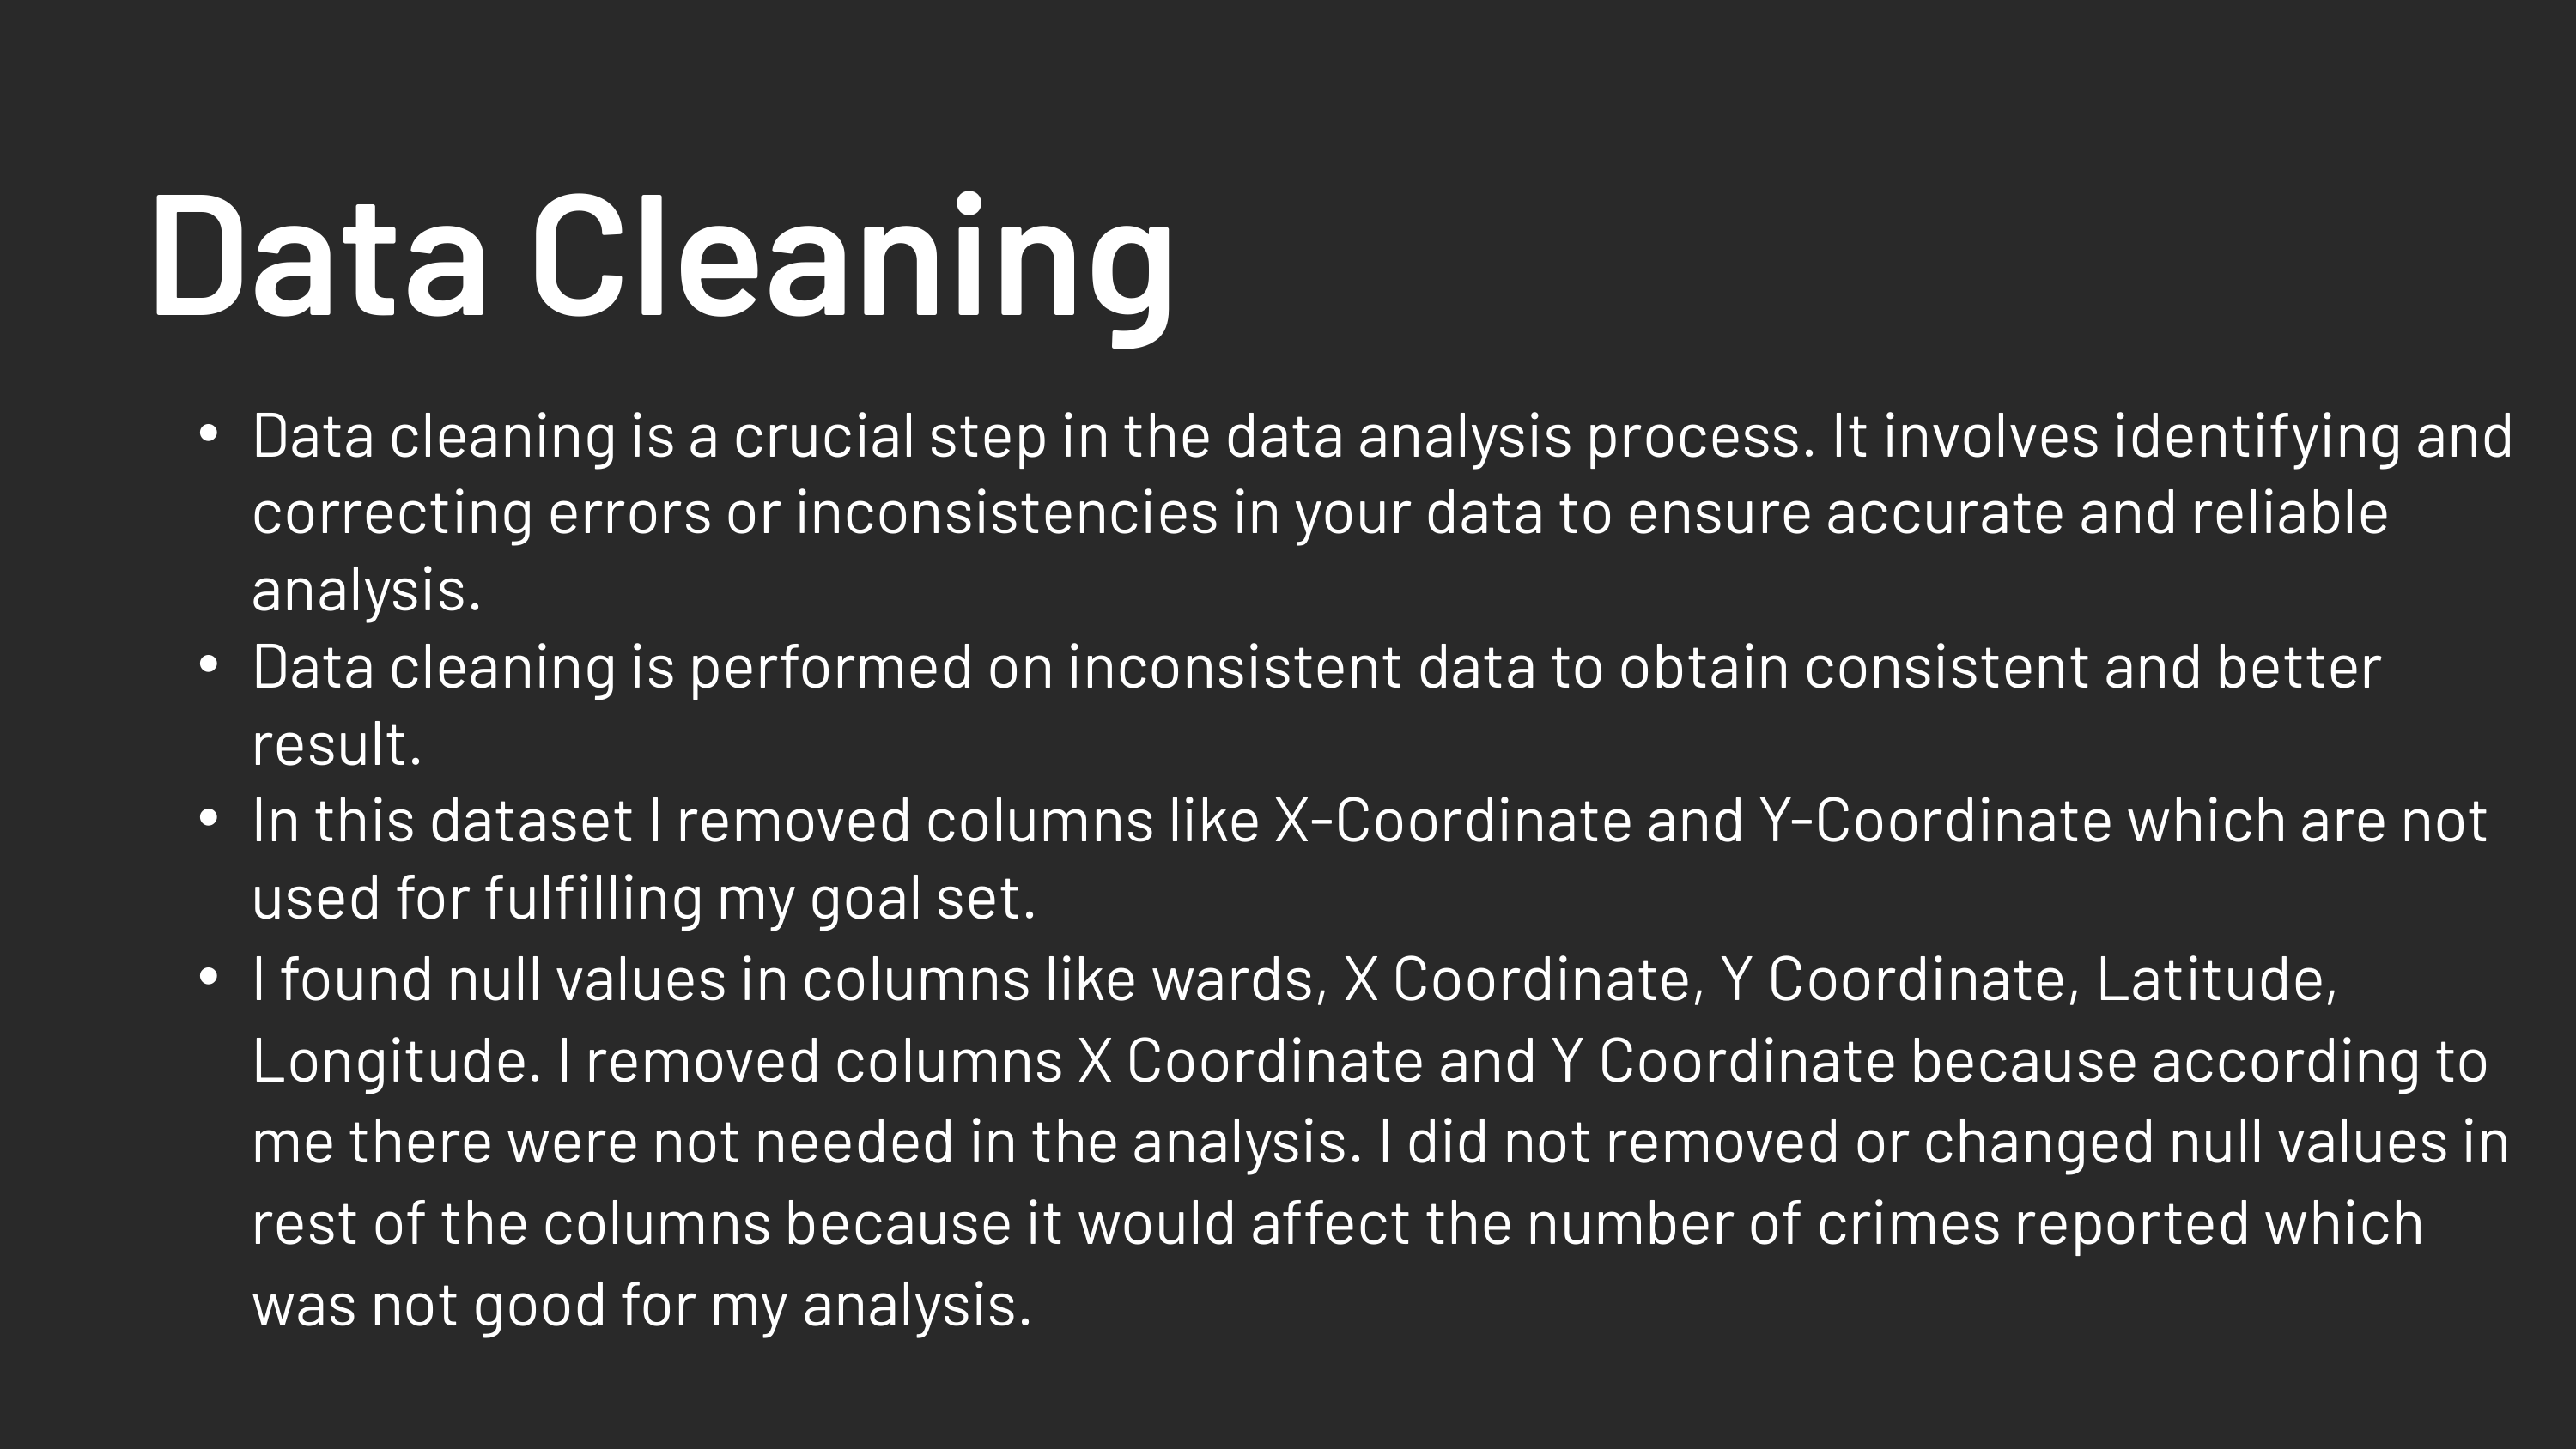

Data Cleaning
Data cleaning is a crucial step in the data analysis process. It involves identifying and correcting errors or inconsistencies in your data to ensure accurate and reliable analysis.
Data cleaning is performed on inconsistent data to obtain consistent and better result.
In this dataset I removed columns like X-Coordinate and Y-Coordinate which are not used for fulfilling my goal set.
I found null values in columns like wards, X Coordinate, Y Coordinate, Latitude, Longitude. I removed columns X Coordinate and Y Coordinate because according to me there were not needed in the analysis. I did not removed or changed null values in rest of the columns because it would affect the number of crimes reported which was not good for my analysis.